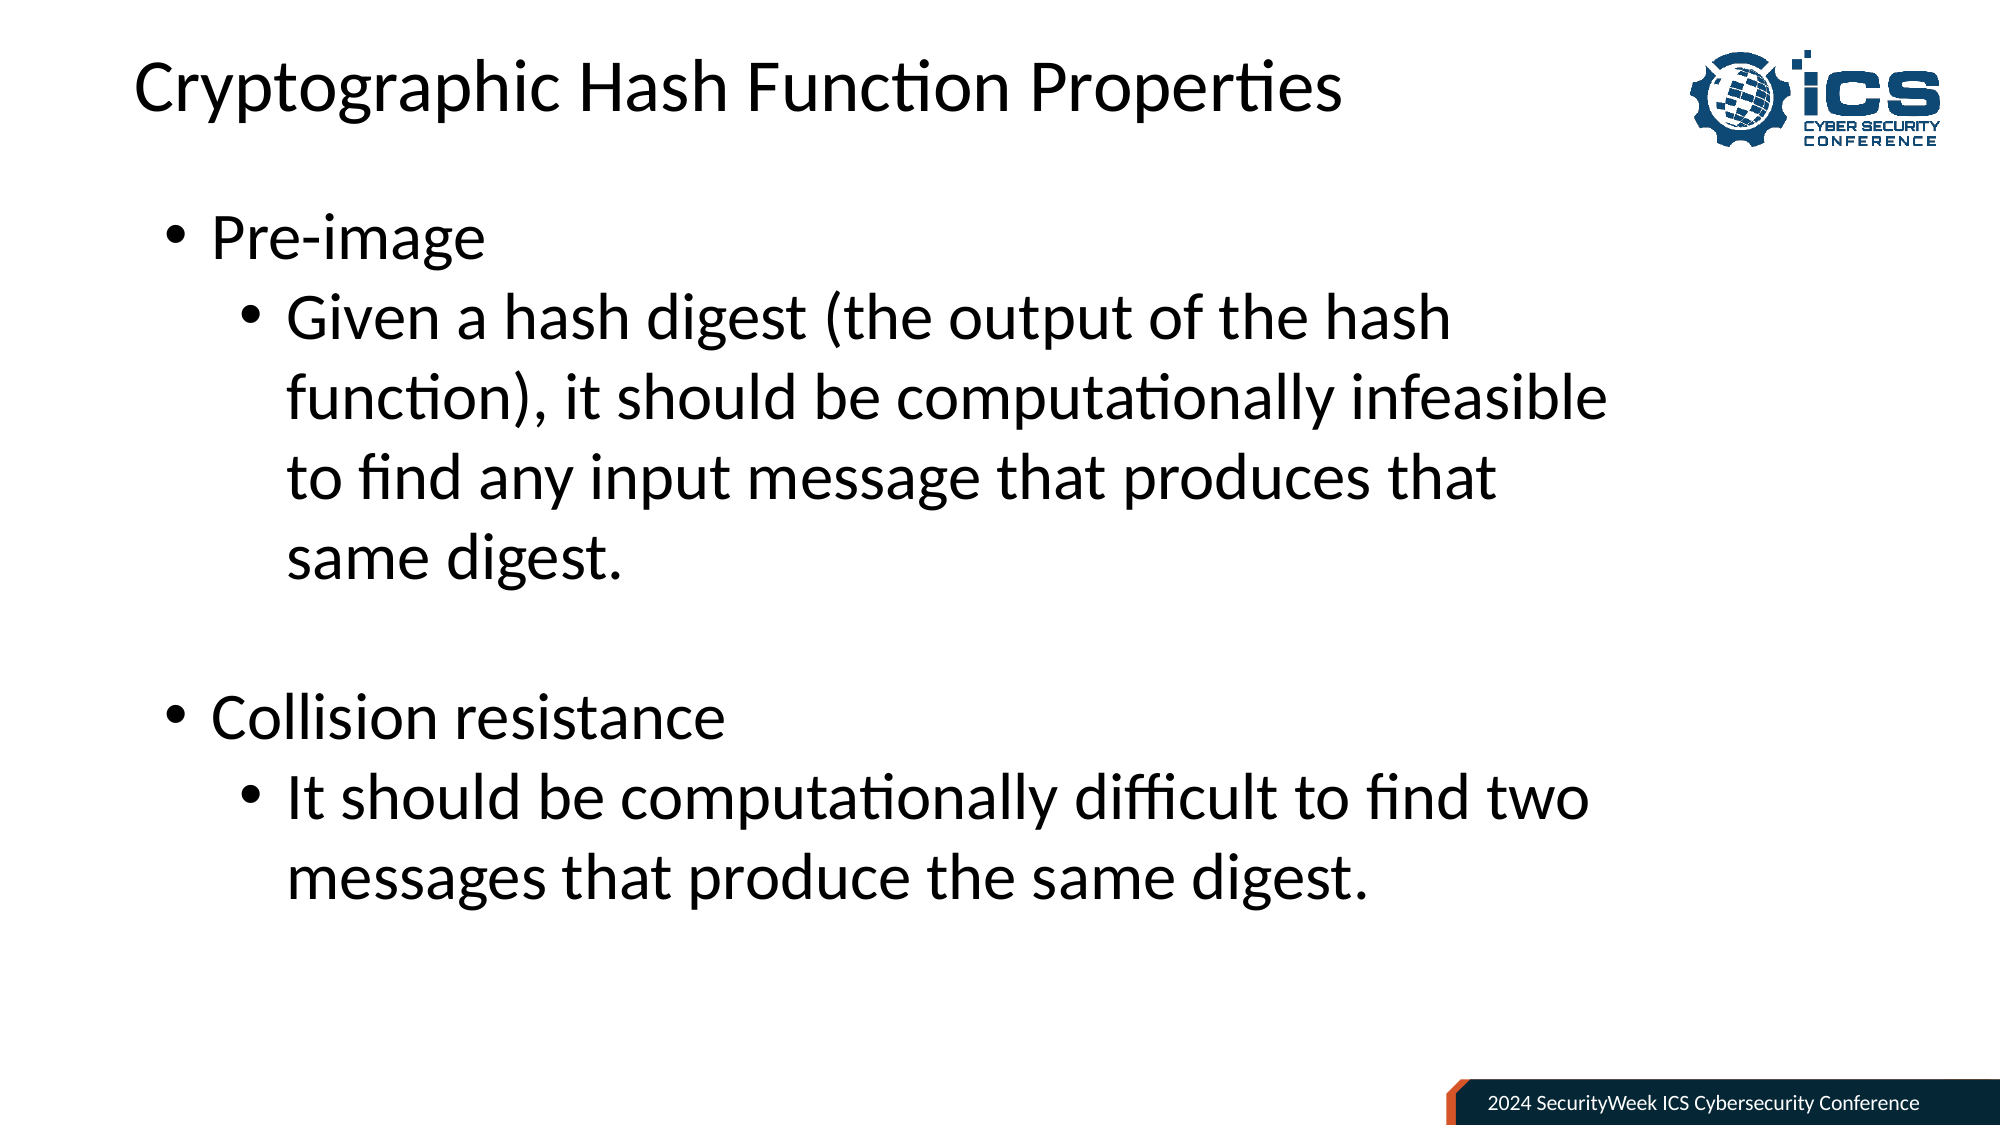

Cryptographic Hash Function Properties
Pre-image
Given a hash digest (the output of the hash function), it should be computationally infeasible to find any input message that produces that same digest.

Collision resistance
It should be computationally difficult to find two messages that produce the same digest.